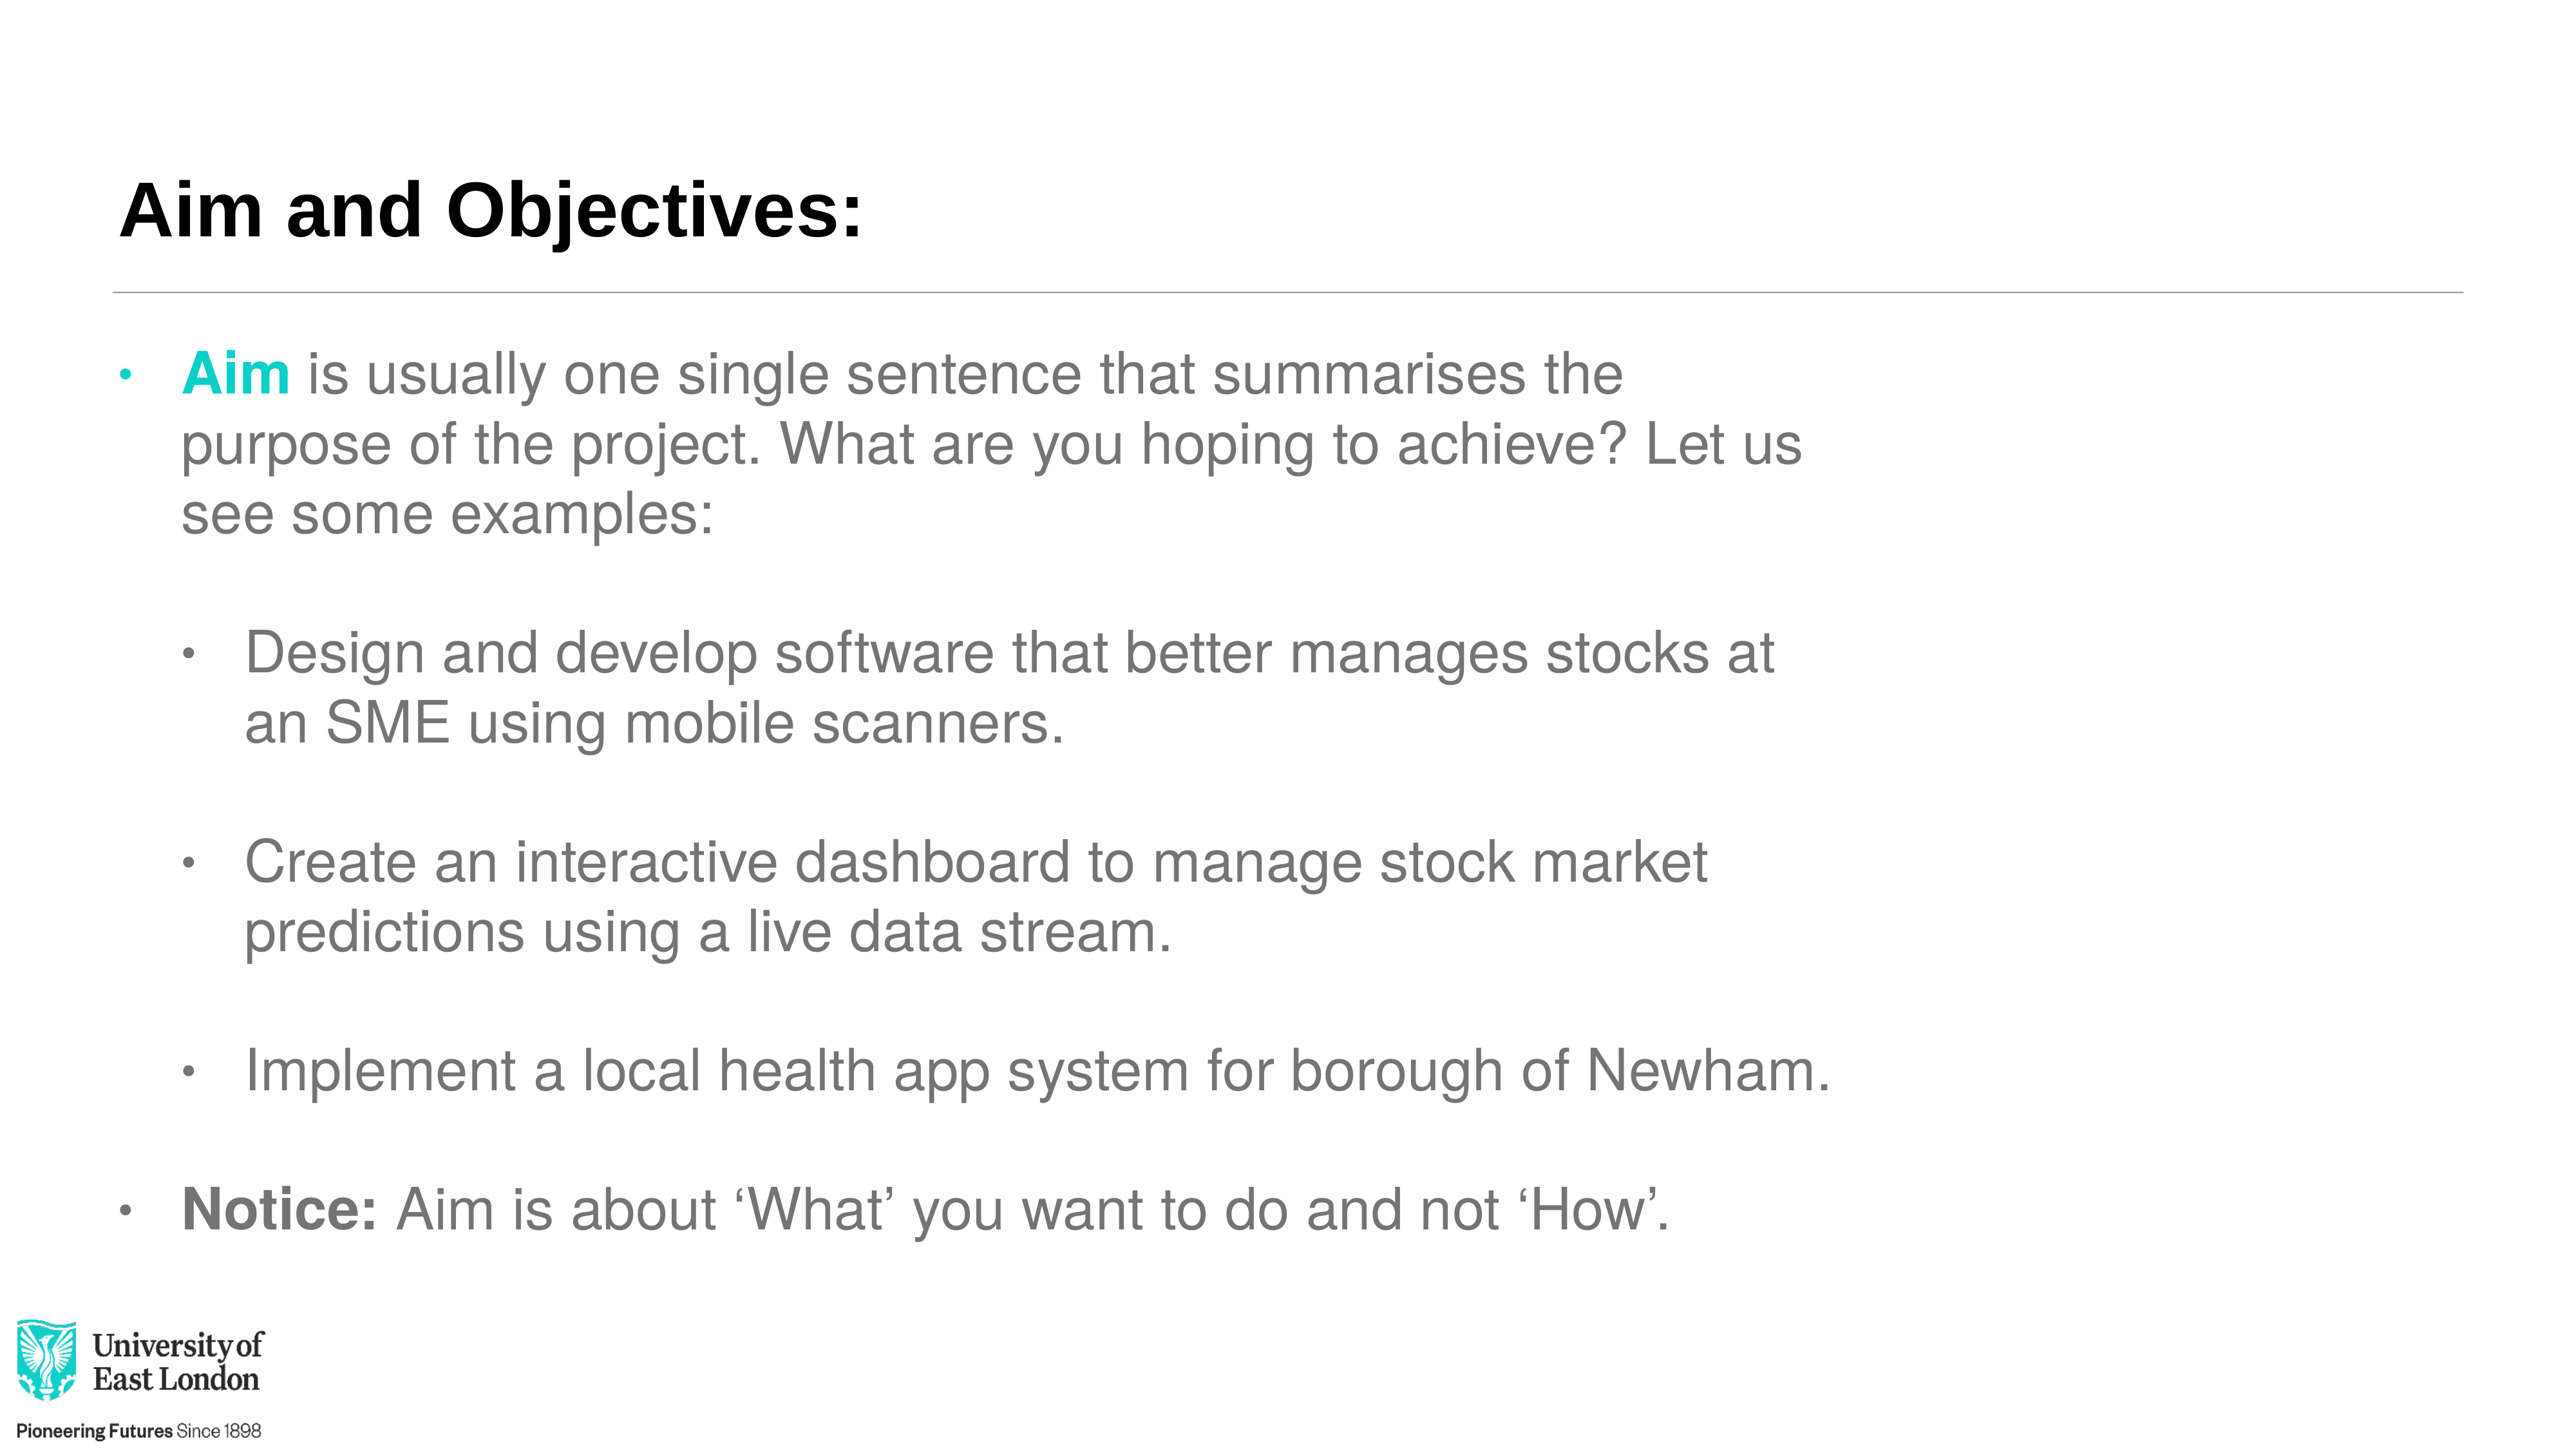

# Aim and Objectives:
Aim is usually one single sentence that summarises the purpose of the project. What are you hoping to achieve? Let us see some examples:
Design and develop software that better manages stocks at an SME using mobile scanners.
Create an interactive dashboard to manage stock market predictions using a live data stream.
Implement a local health app system for borough of Newham.
Notice: Aim is about ‘What’ you want to do and not ‘How’.